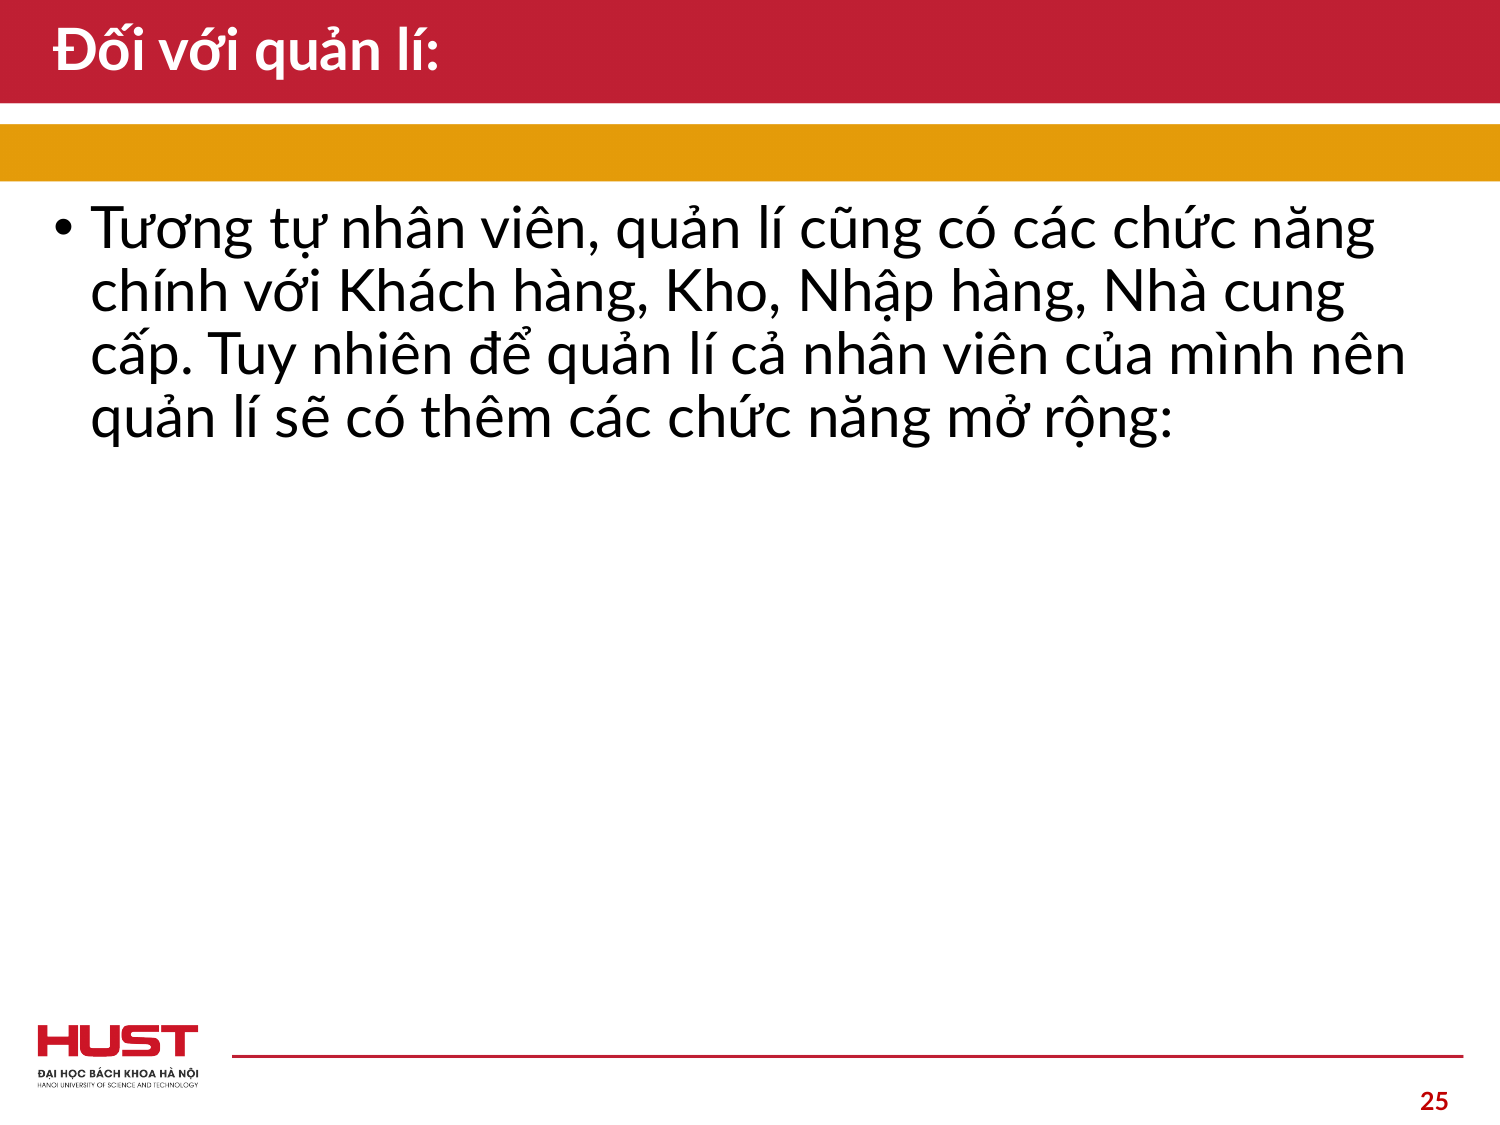

# Đối với quản lí:
Tương tự nhân viên, quản lí cũng có các chức năng chính với Khách hàng, Kho, Nhập hàng, Nhà cung cấp. Tuy nhiên để quản lí cả nhân viên của mình nên quản lí sẽ có thêm các chức năng mở rộng:

25